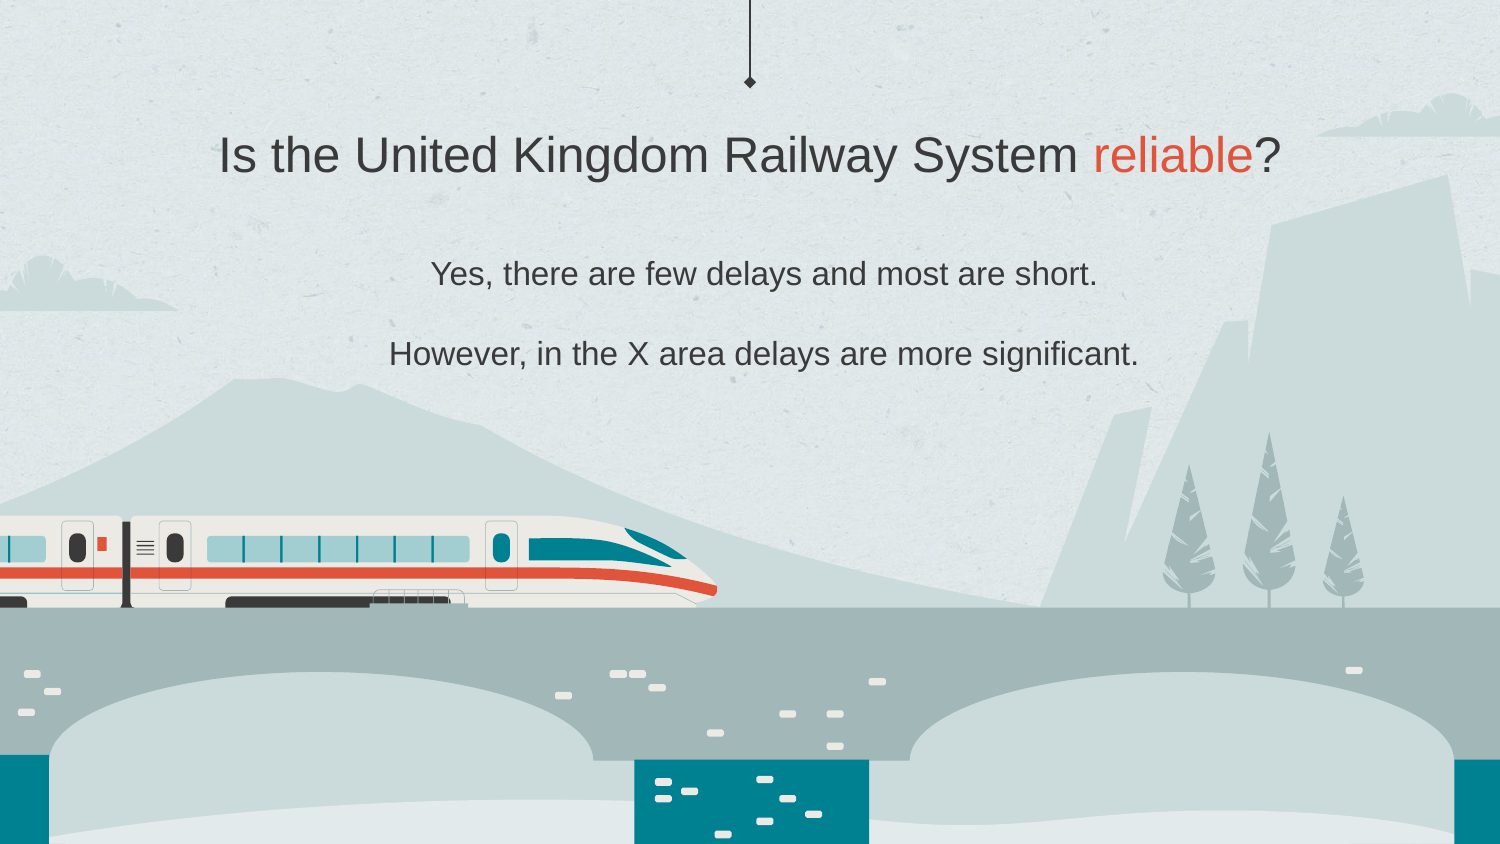

# Is the United Kingdom Railway System reliable?
Yes, there are few delays and most are short.

However, in the X area delays are more significant.